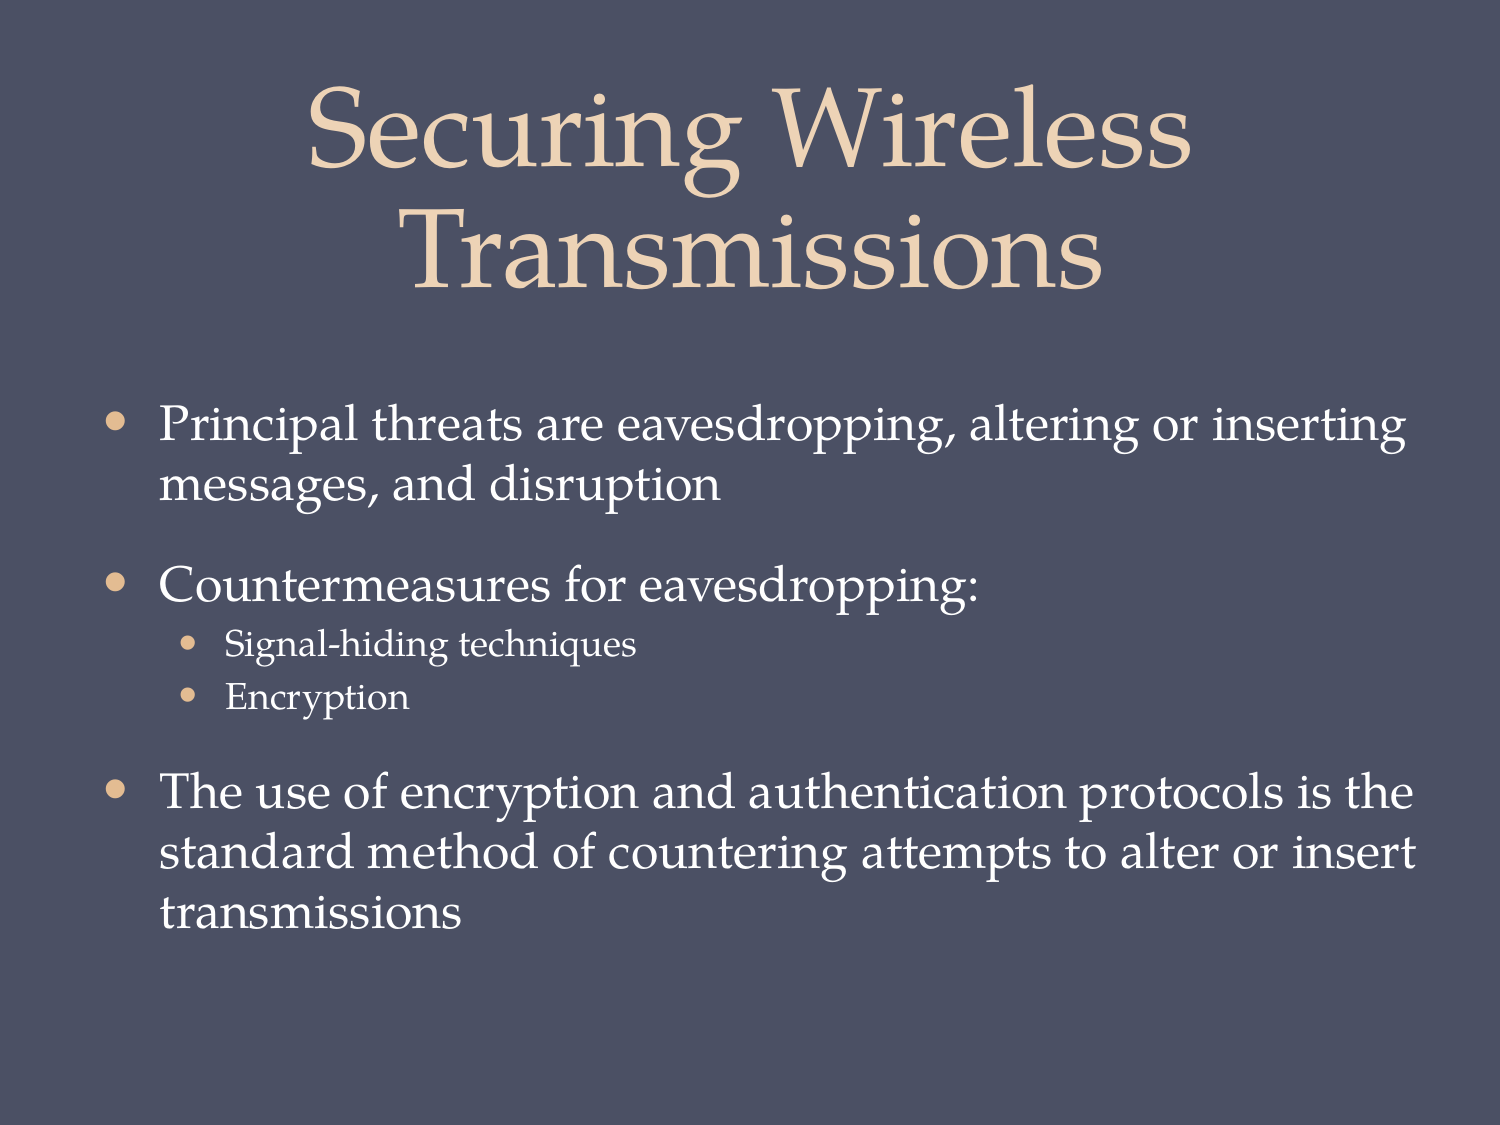

# Securing Wireless Transmissions
Principal threats are eavesdropping, altering or inserting messages, and disruption
Countermeasures for eavesdropping:
Signal-hiding techniques
Encryption
The use of encryption and authentication protocols is the standard method of countering attempts to alter or insert transmissions